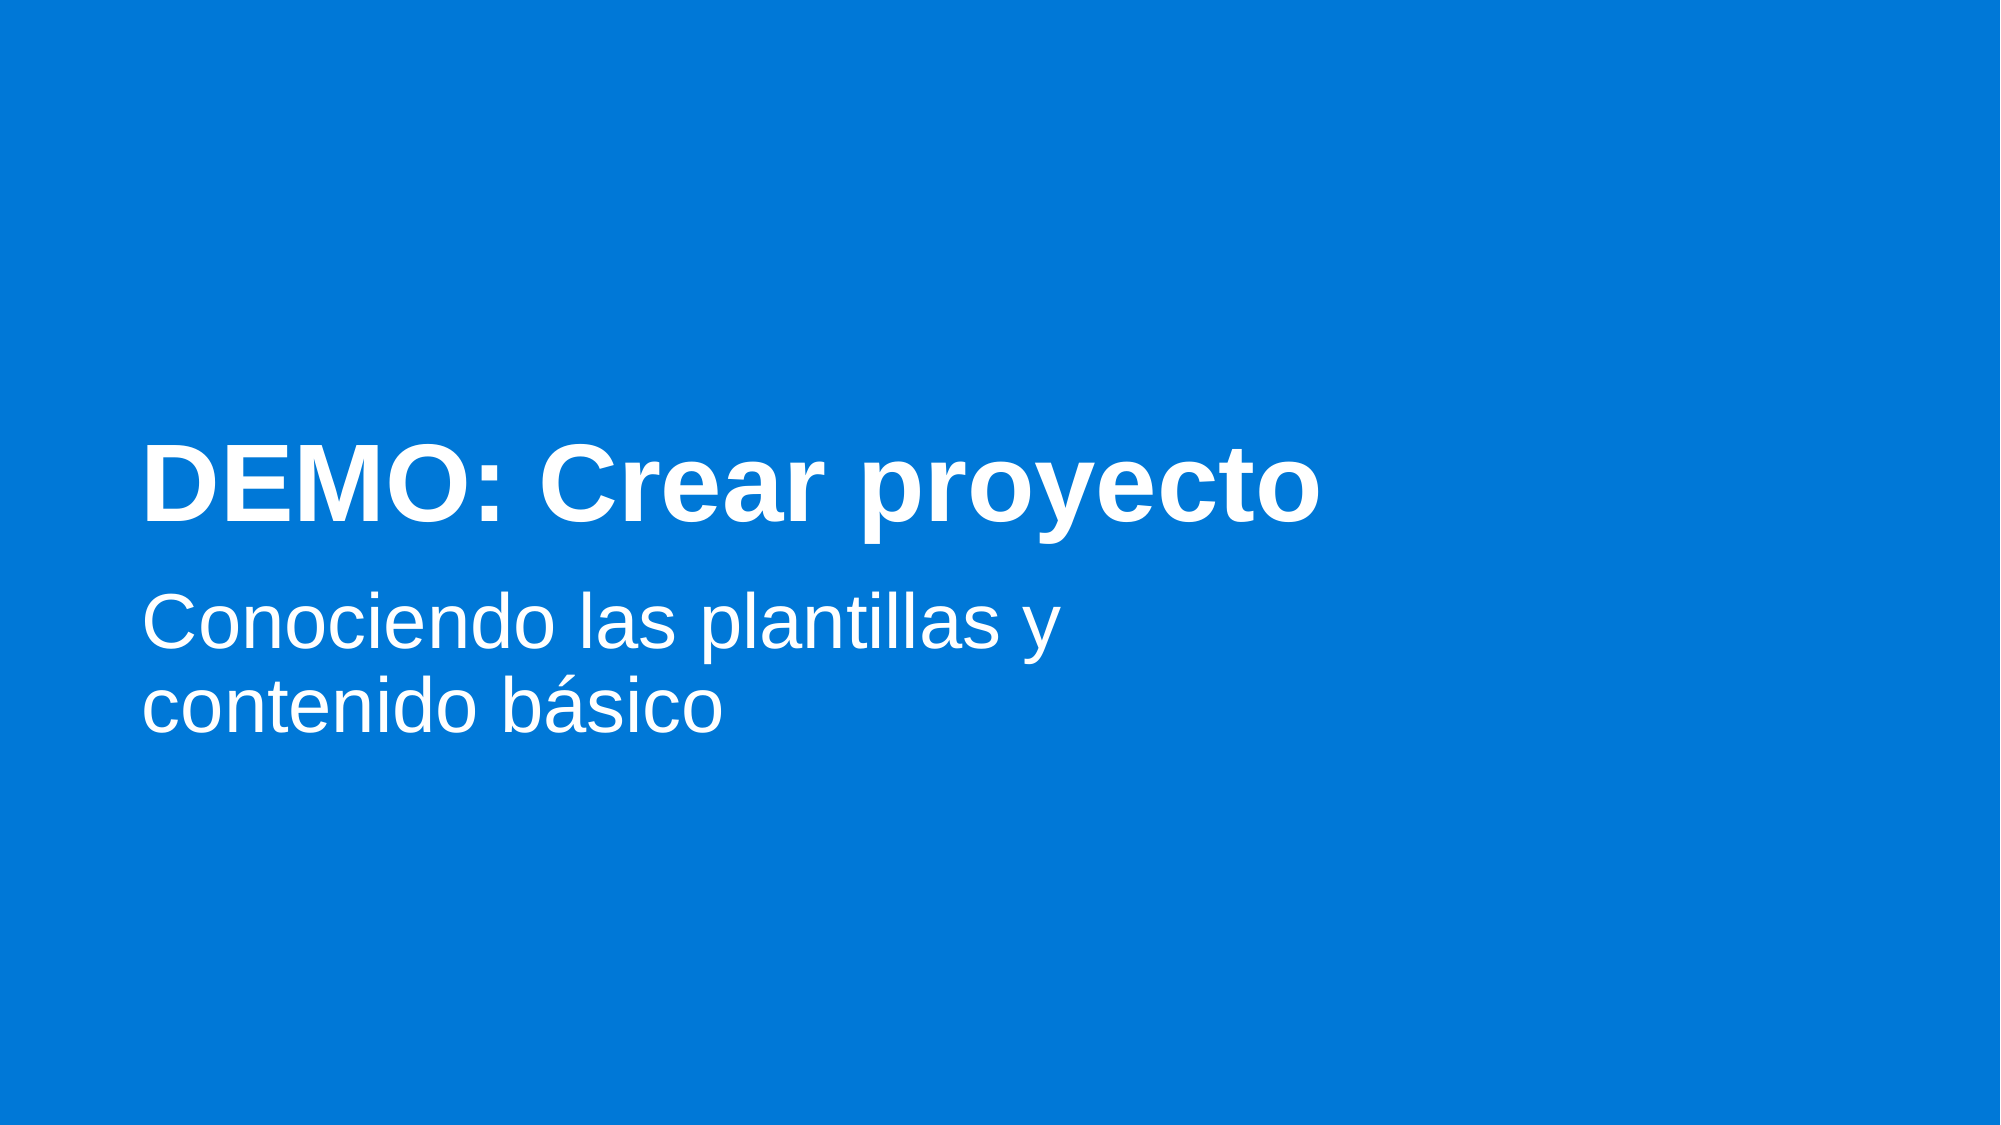

# DEMO: Crear proyecto
Conociendo las plantillas y contenido básico